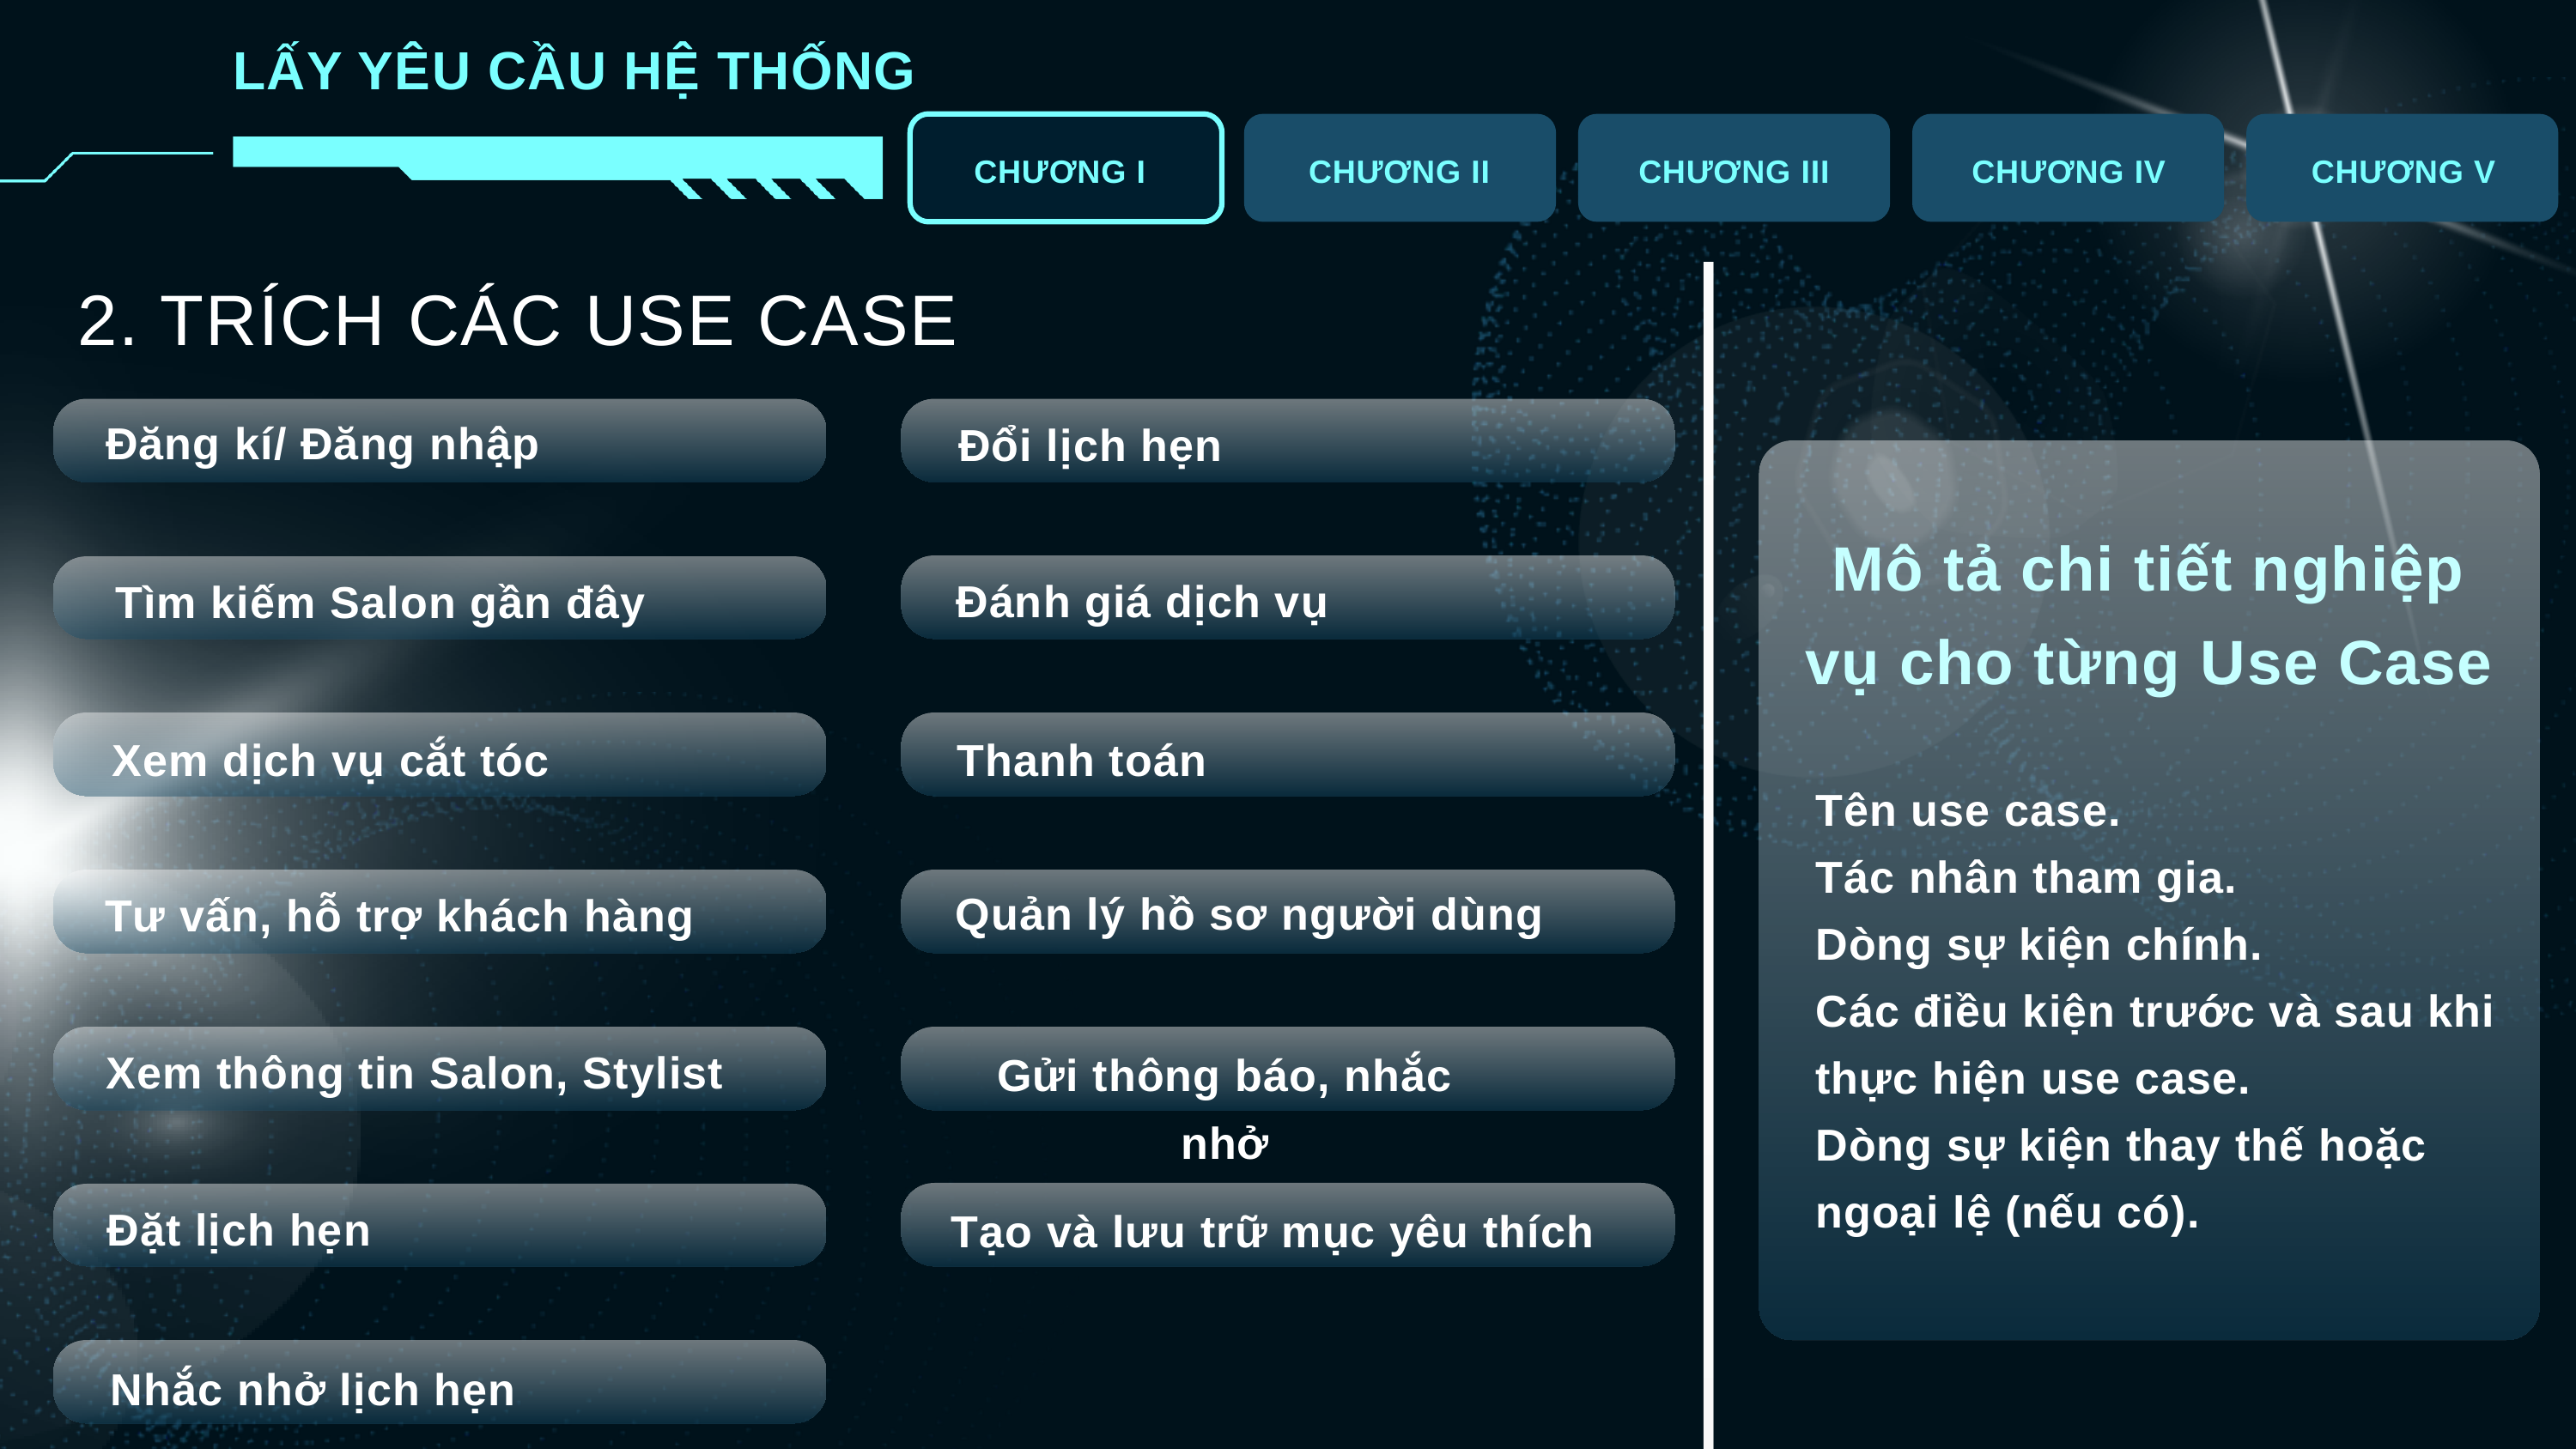

LẤY YÊU CẦU HỆ THỐNG

CHƯƠNG I
CHƯƠNG II
CHƯƠNG III
CHƯƠNG IV
CHƯƠNG V
2. TRÍCH CÁC USE CASE

Đăng kí/ Đăng nhập

Đổi lịch hẹn

Mô tả chi tiết nghiệp vụ cho từng Use Case

Đánh giá dịch vụ

 Tìm kiếm Salon gần đây

Xem dịch vụ cắt tóc

Thanh toán
Tên use case.
Tác nhân tham gia.
Dòng sự kiện chính.
Các điều kiện trước và sau khi thực hiện use case.
Dòng sự kiện thay thế hoặc ngoại lệ (nếu có).

Tư vấn, hỗ trợ khách hàng

Quản lý hồ sơ người dùng

Xem thông tin Salon, Stylist

Gửi thông báo, nhắc nhở

Tạo và lưu trữ mục yêu thích

Đặt lịch hẹn

Nhắc nhở lịch hẹn